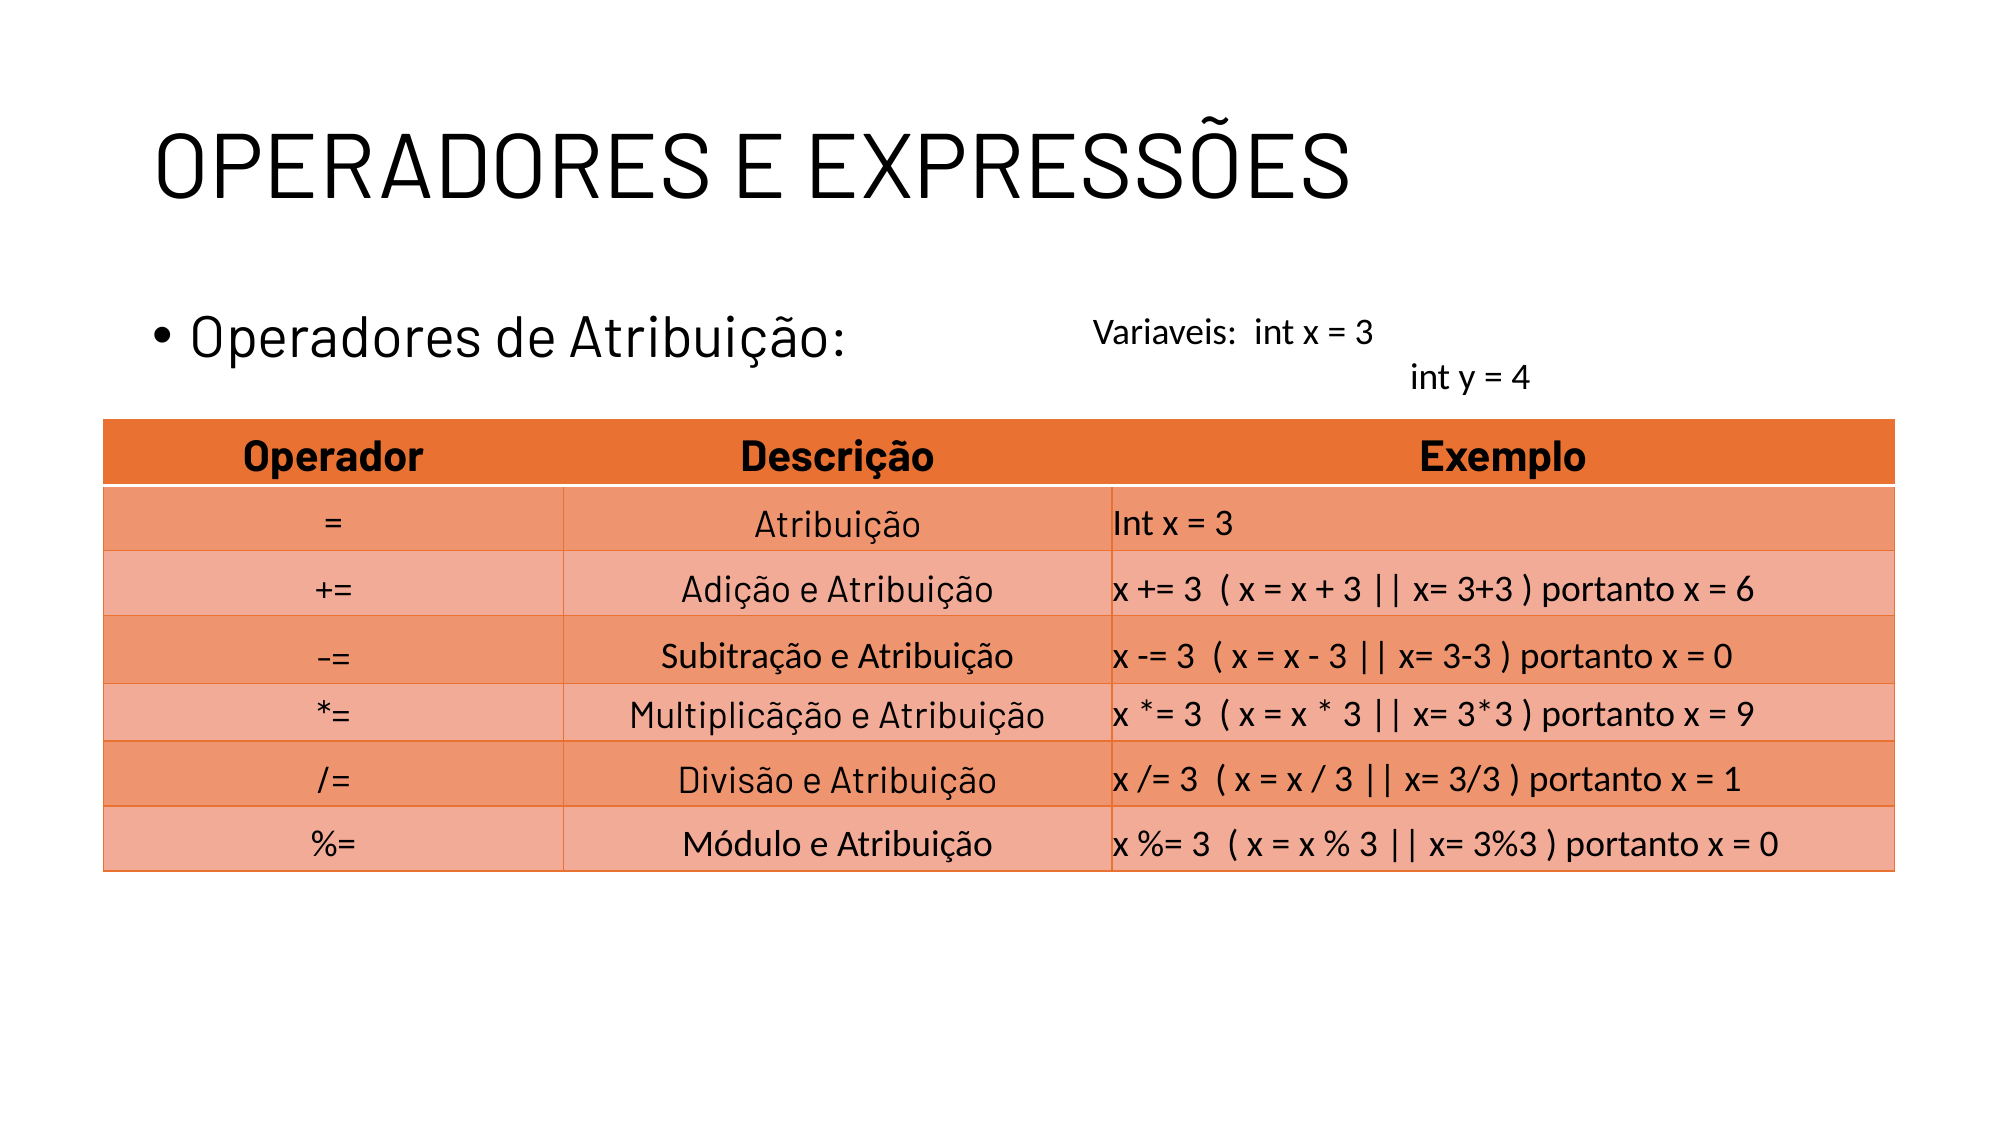

# OPERADORES E EXPRESSÕES
Operadores de Atribuição:

Variaveis:  int x = 3
		  int y = 4
| Operador | Descrição | Exemplo |
| --- | --- | --- |
| = | Atribuição | Int x = 3 |
| += | Adição e Atribuição | x += 3 ( x = x + 3 || x= 3+3 ) portanto x = 6 |
| -= | Subitração e Atribuição | x -= 3 ( x = x - 3 || x= 3-3 ) portanto x = 0 |
| \*= | Multiplicãção e Atribuição | x \*= 3 ( x = x \* 3 || x= 3\*3 ) portanto x = 9 |
| /= | Divisão e Atribuição | x /= 3 ( x = x / 3 || x= 3/3 ) portanto x = 1 |
| %= | Módulo e Atribuição | x %= 3 ( x = x % 3 || x= 3%3 ) portanto x = 0 |